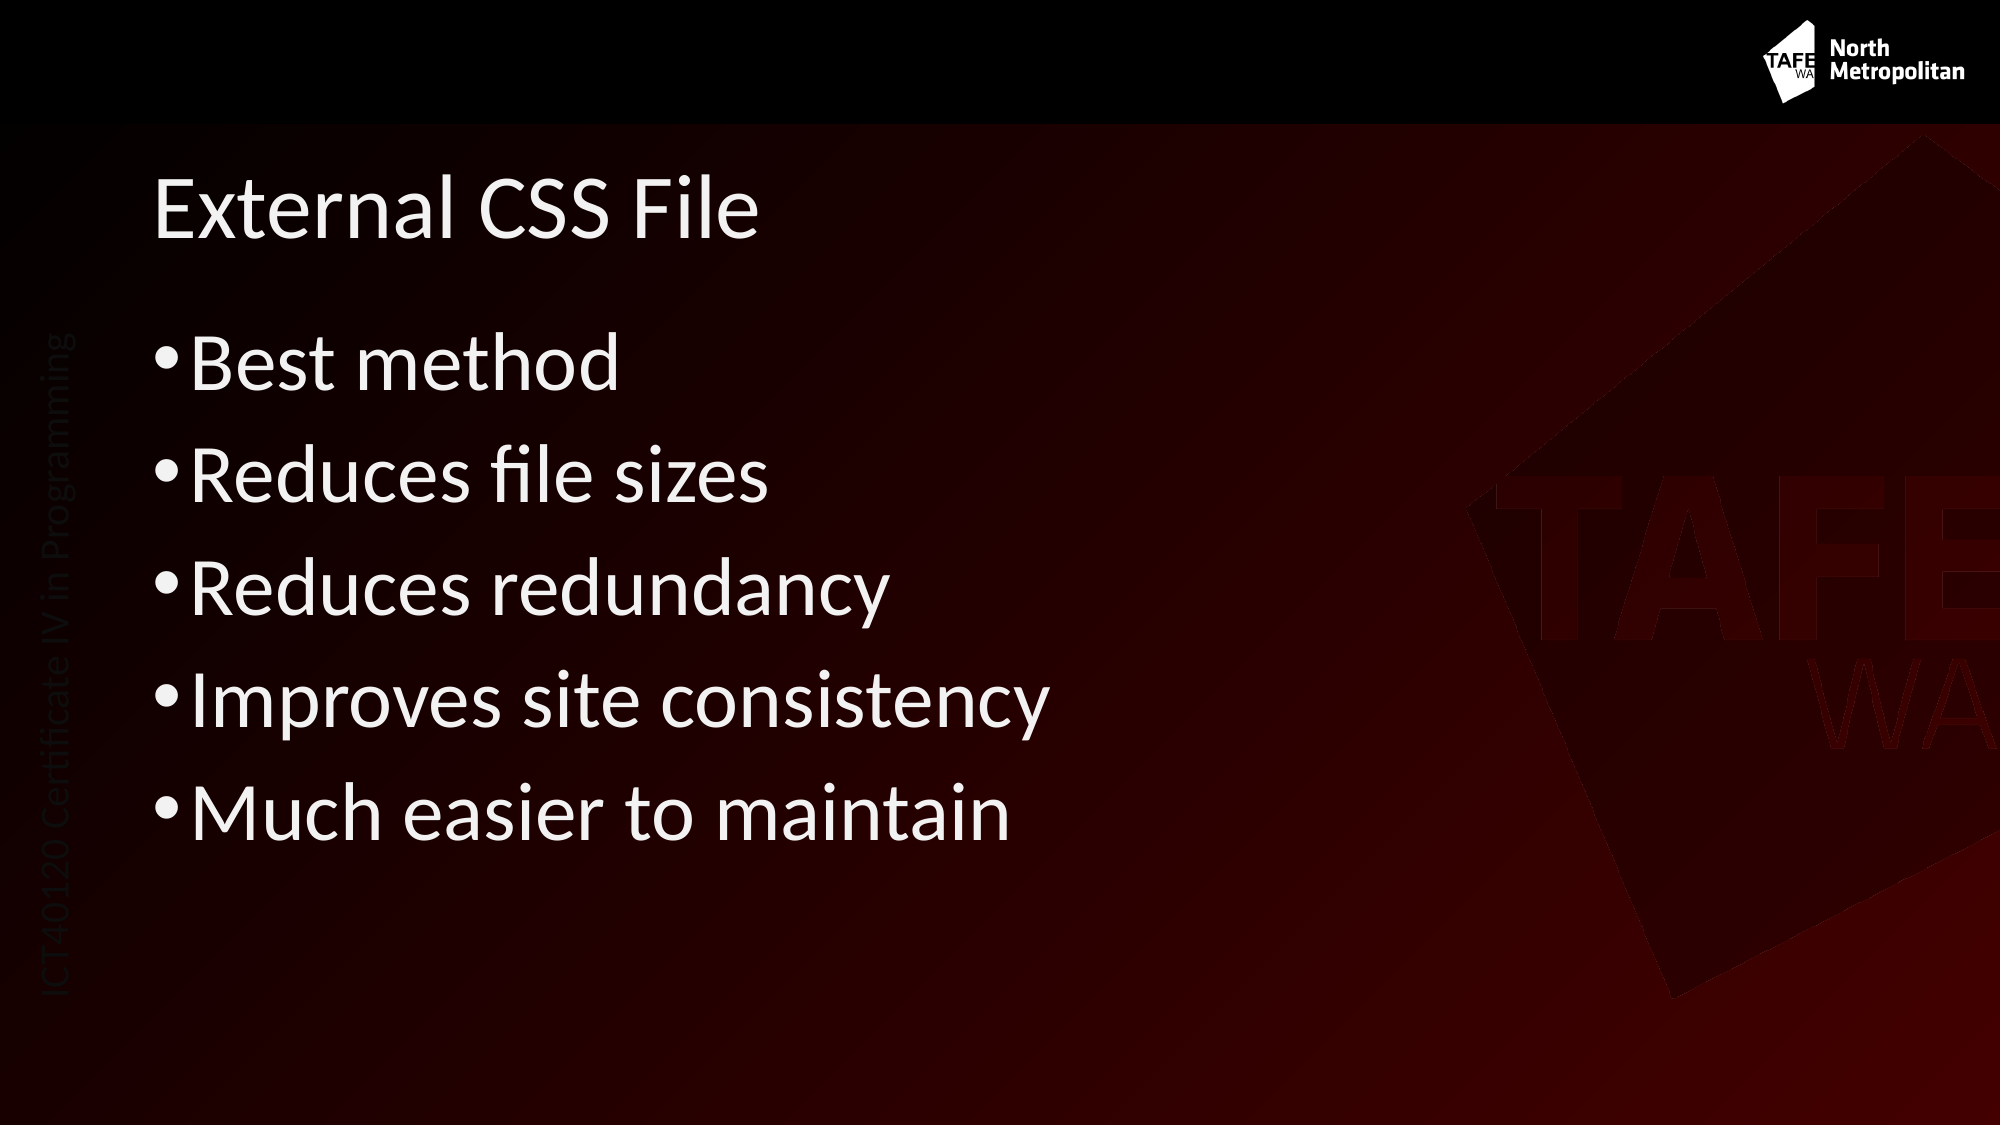

# External CSS File
Best method
Reduces file sizes
Reduces redundancy
Improves site consistency
Much easier to maintain